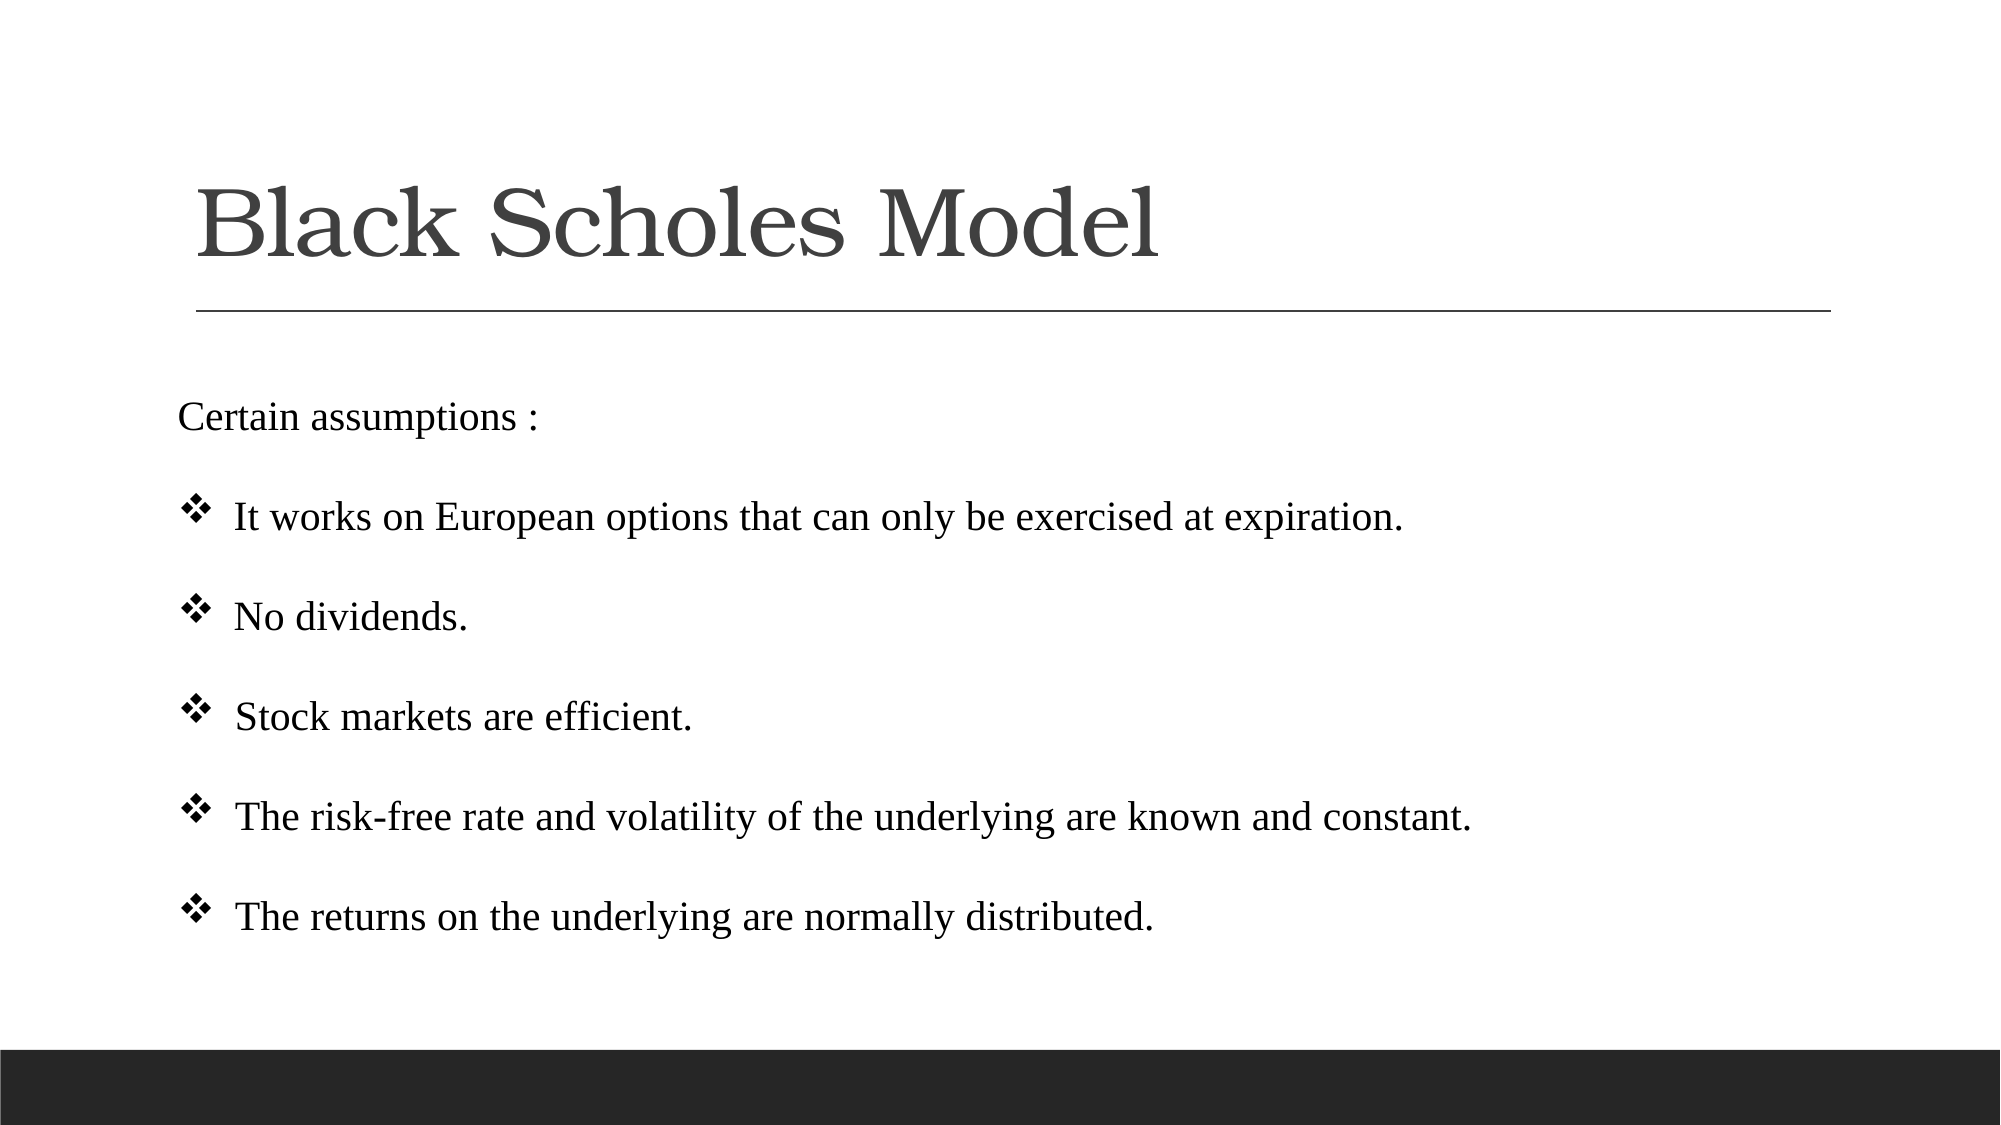

# Black Scholes Model
Certain assumptions :

It works on European options that can only be exercised at expiration.

No dividends.

 Stock markets are efficient.

 The risk-free rate and volatility of the underlying are known and constant.

 The returns on the underlying are normally distributed.